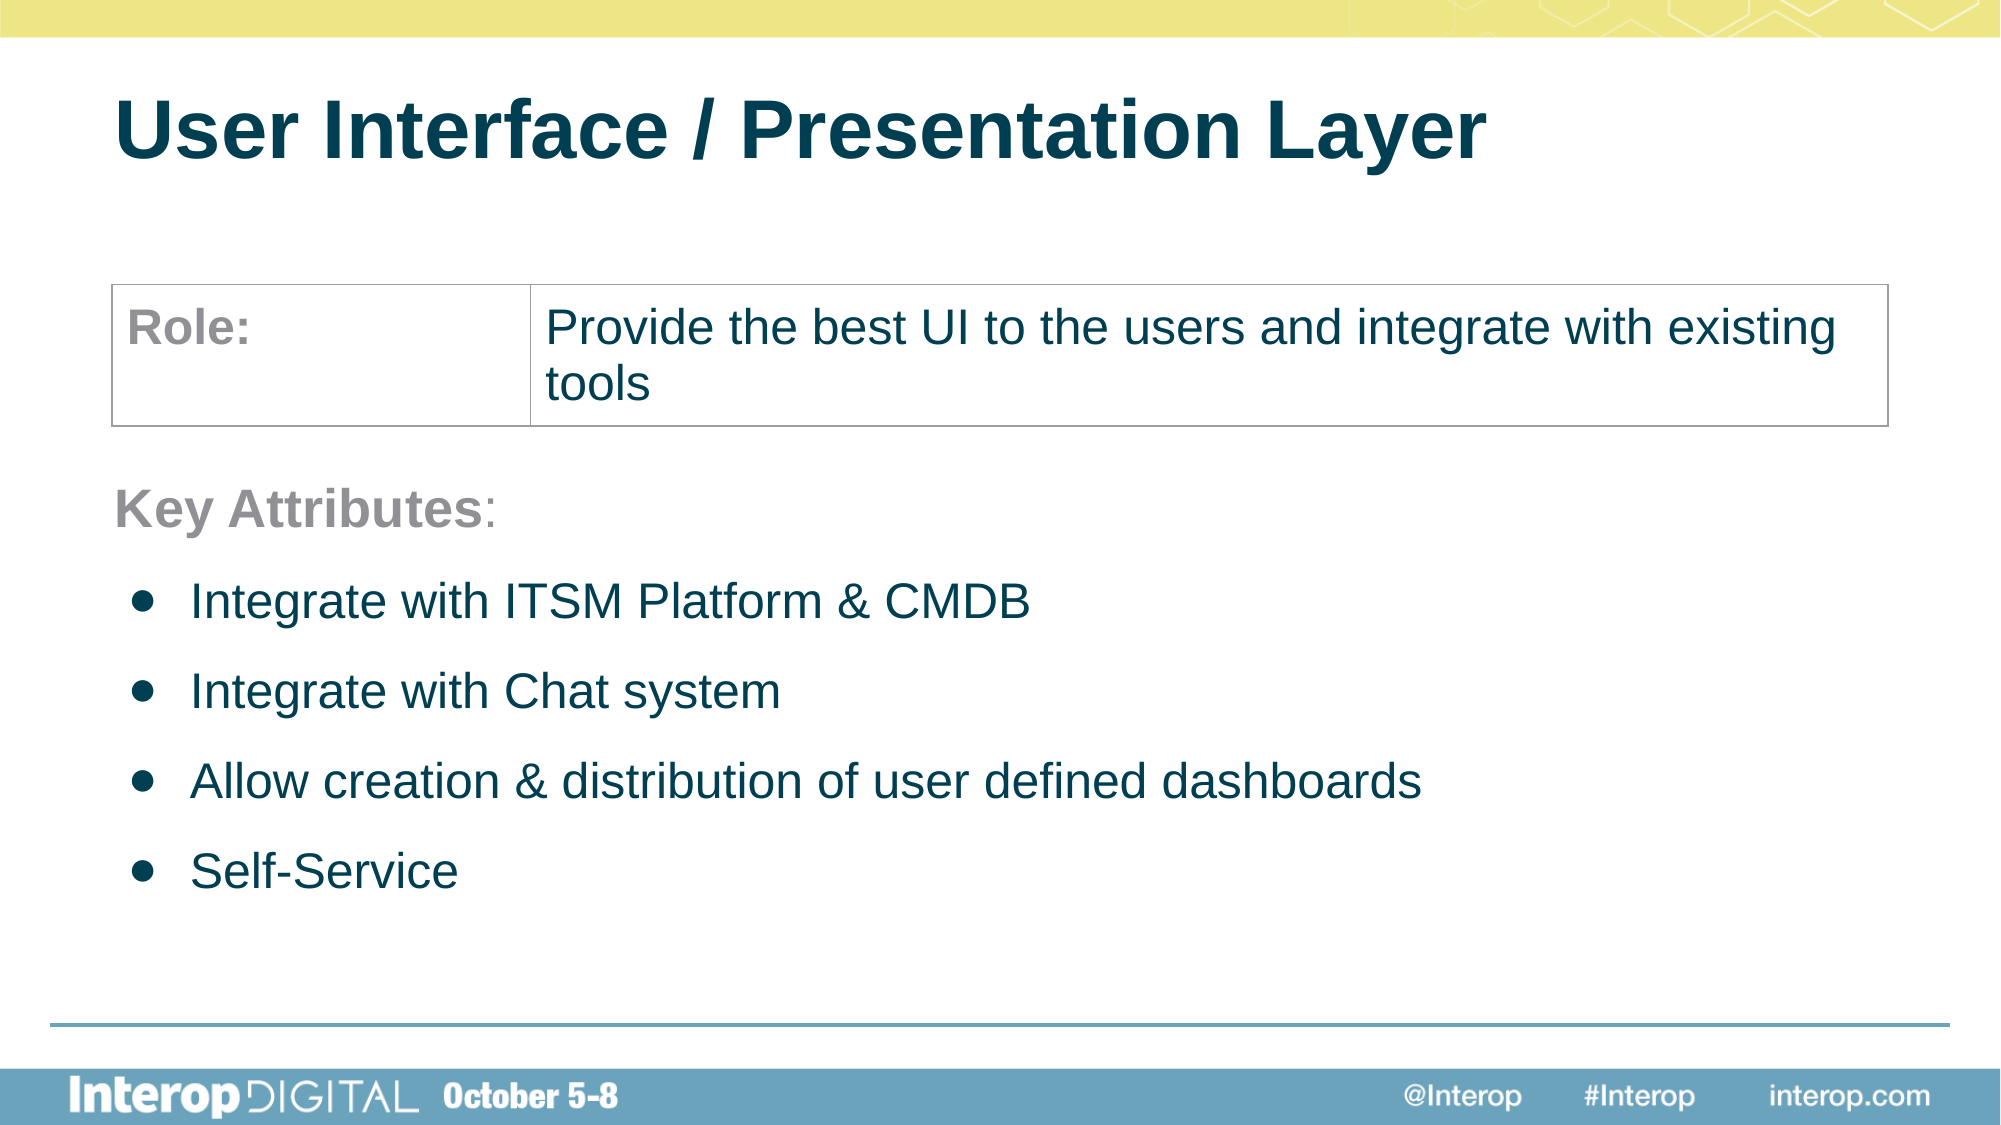

# User Interface / Presentation Layer
| Role: | Provide the best UI to the users and integrate with existing tools |
| --- | --- |
Key Attributes:
Integrate with ITSM Platform & CMDB
Integrate with Chat system
Allow creation & distribution of user defined dashboards
Self-Service